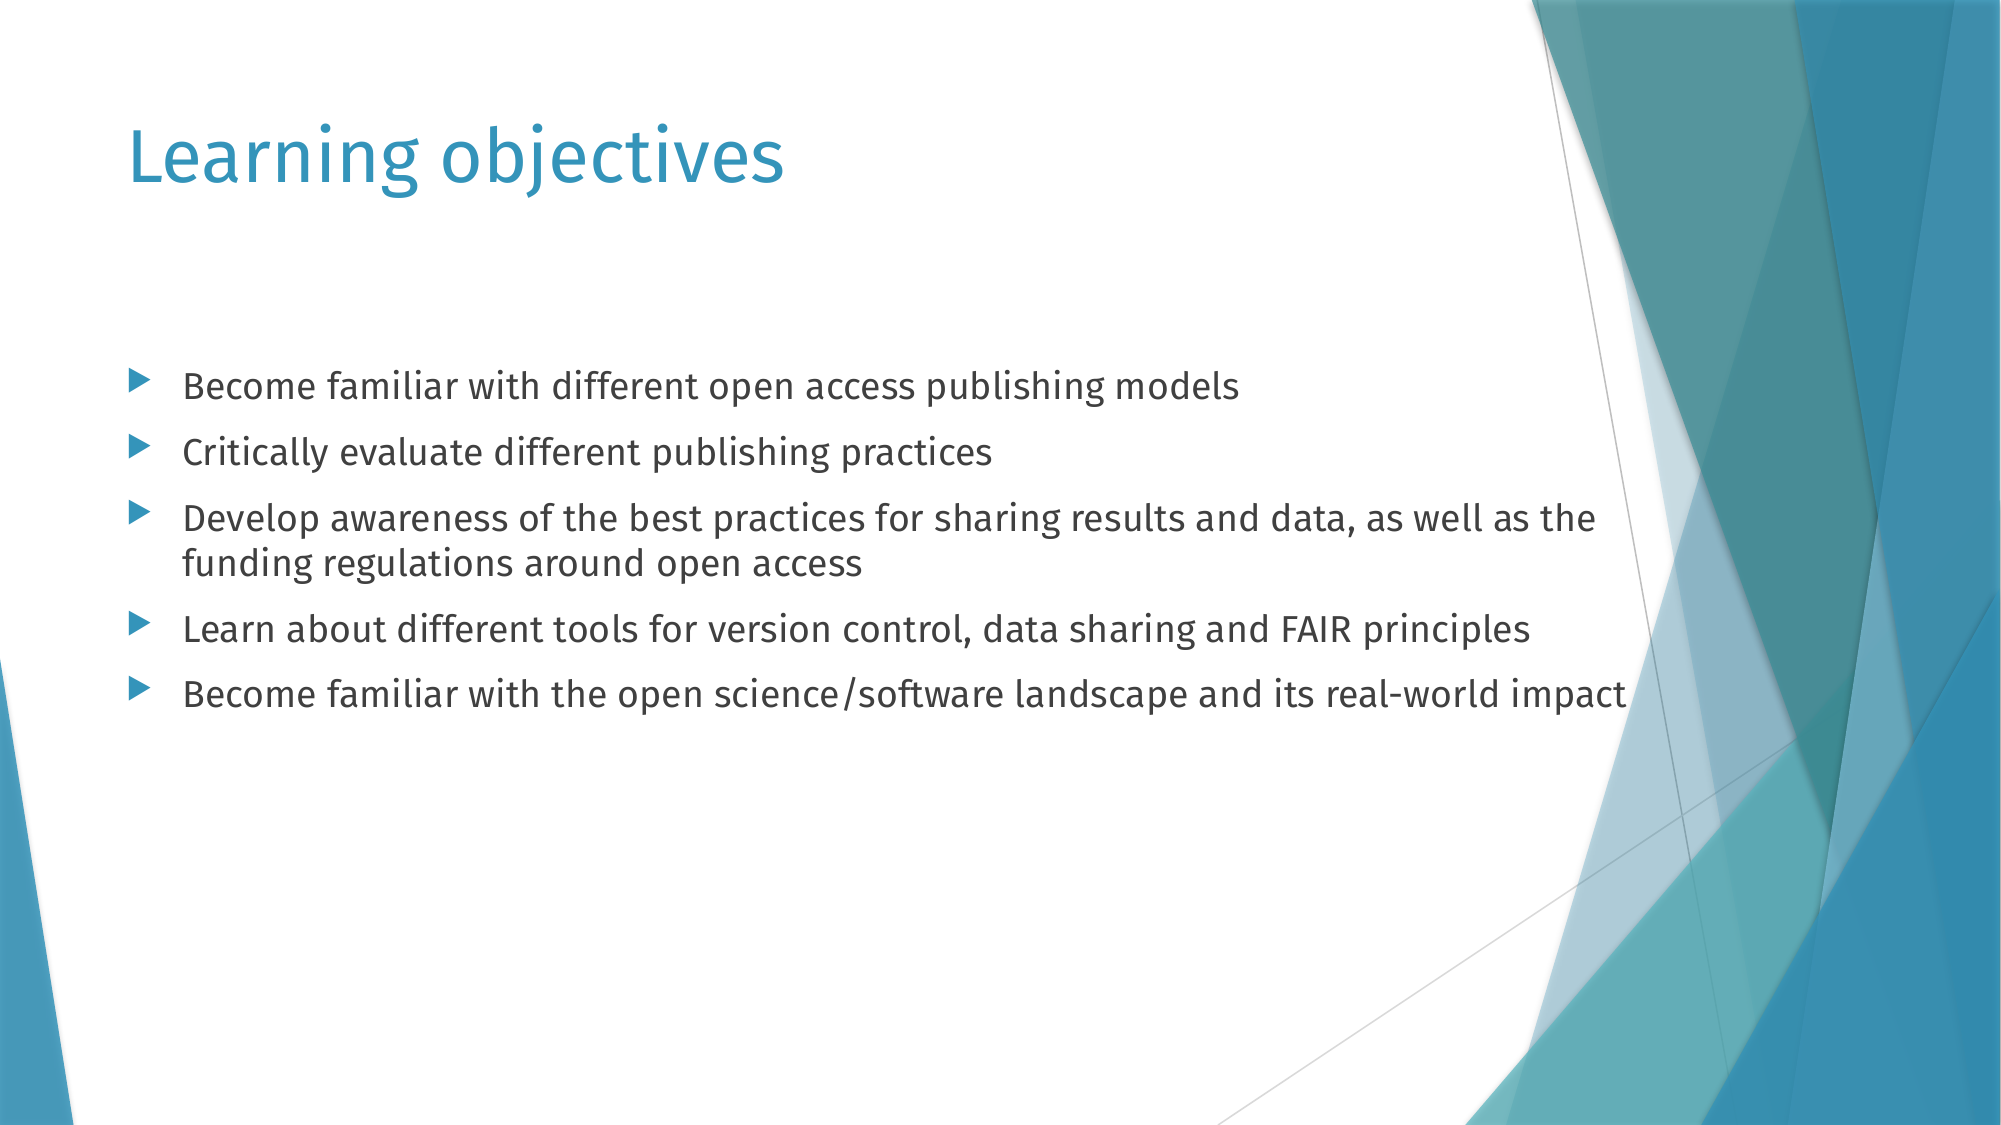

# Learning objectives
Become familiar with different open access publishing models
Critically evaluate different publishing practices
Develop awareness of the best practices for sharing results and data, as well as the funding regulations around open access
Learn about different tools for version control, data sharing and FAIR principles
Become familiar with the open science/software landscape and its real-world impact